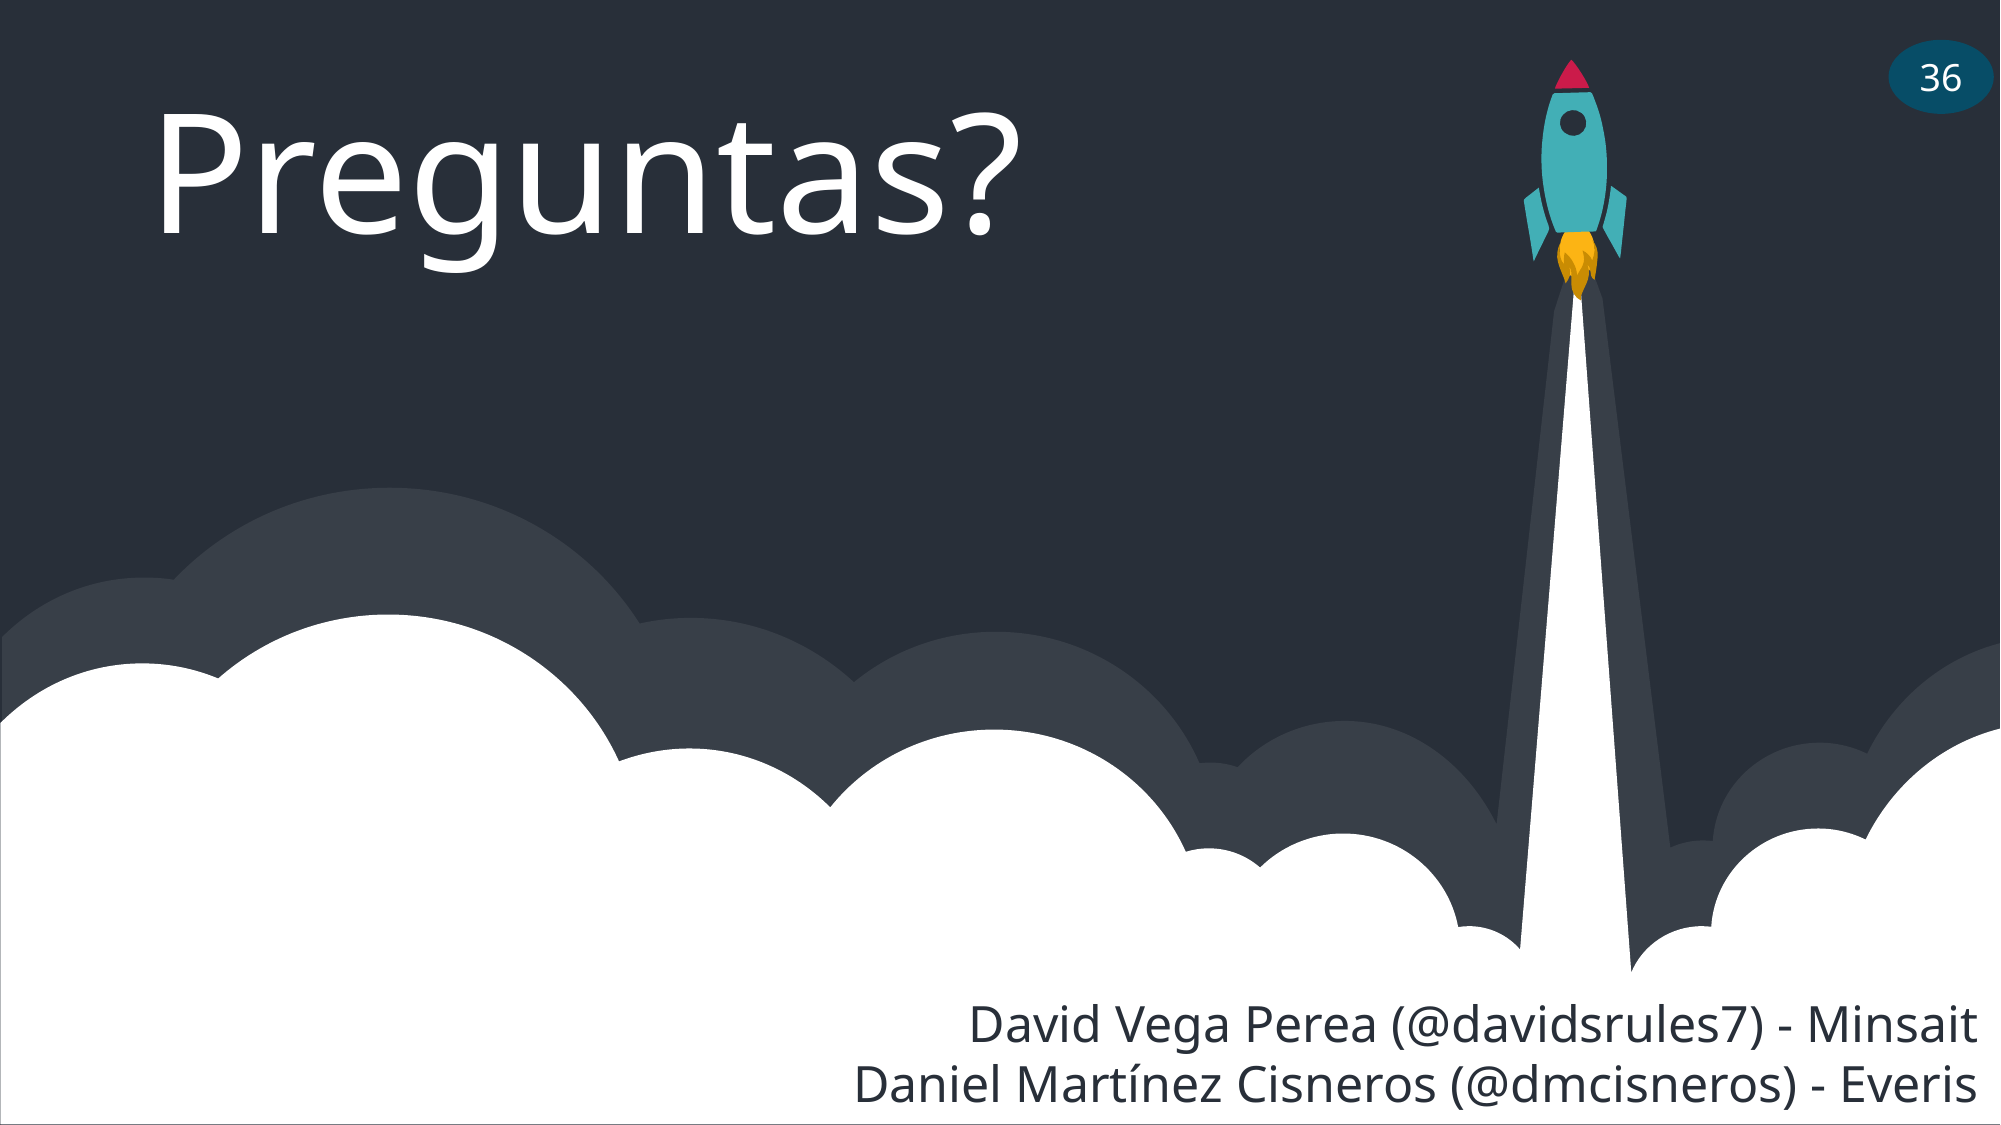

36
Preguntas?

David Vega Perea (@davidsrules7) - Minsait
Daniel Martínez Cisneros (@dmcisneros) - Everis